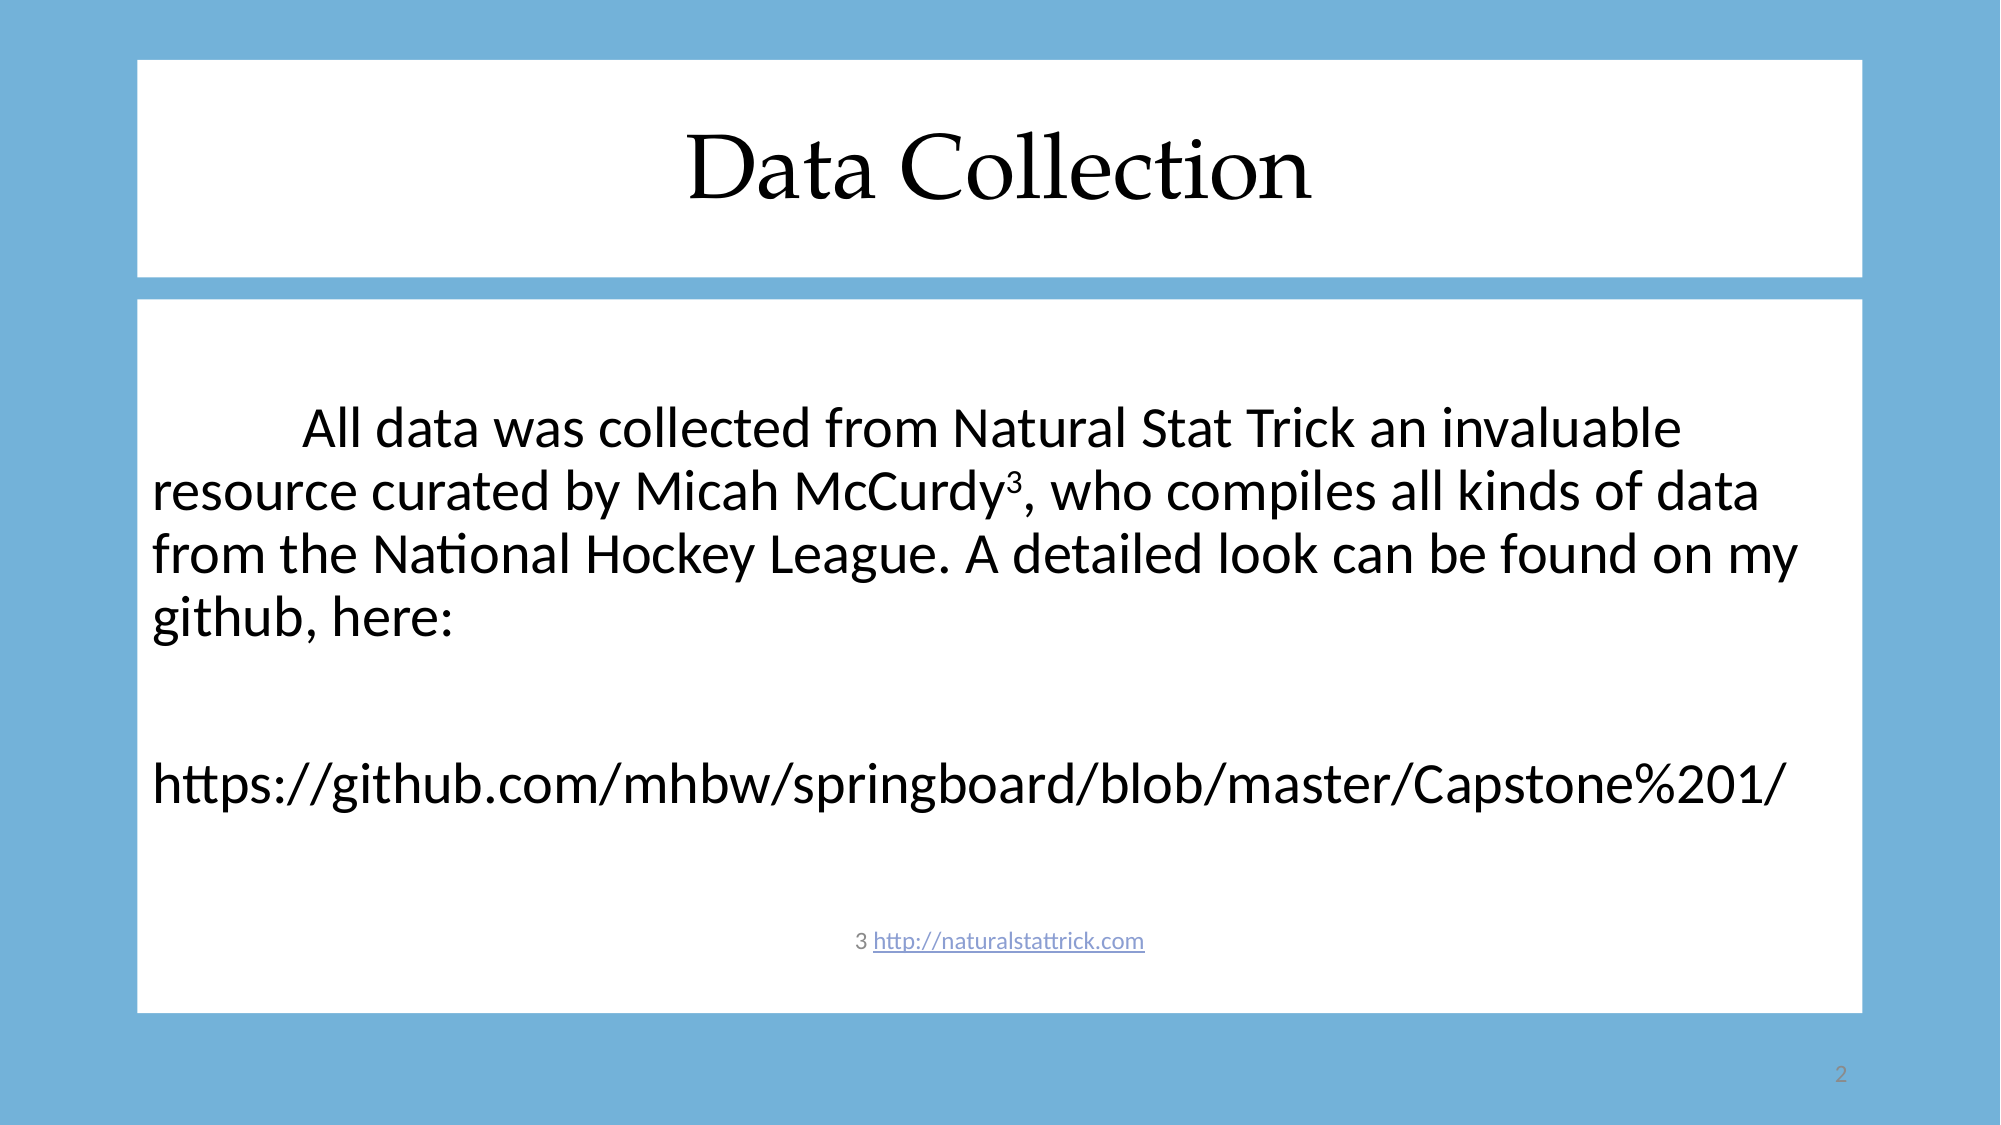

# Data Collection

	All data was collected from Natural Stat Trick an invaluable resource curated by Micah McCurdy3, who compiles all kinds of data from the National Hockey League. A detailed look can be found on my github, here:

https://github.com/mhbw/springboard/blob/master/Capstone%201/
3 http://naturalstattrick.com

2